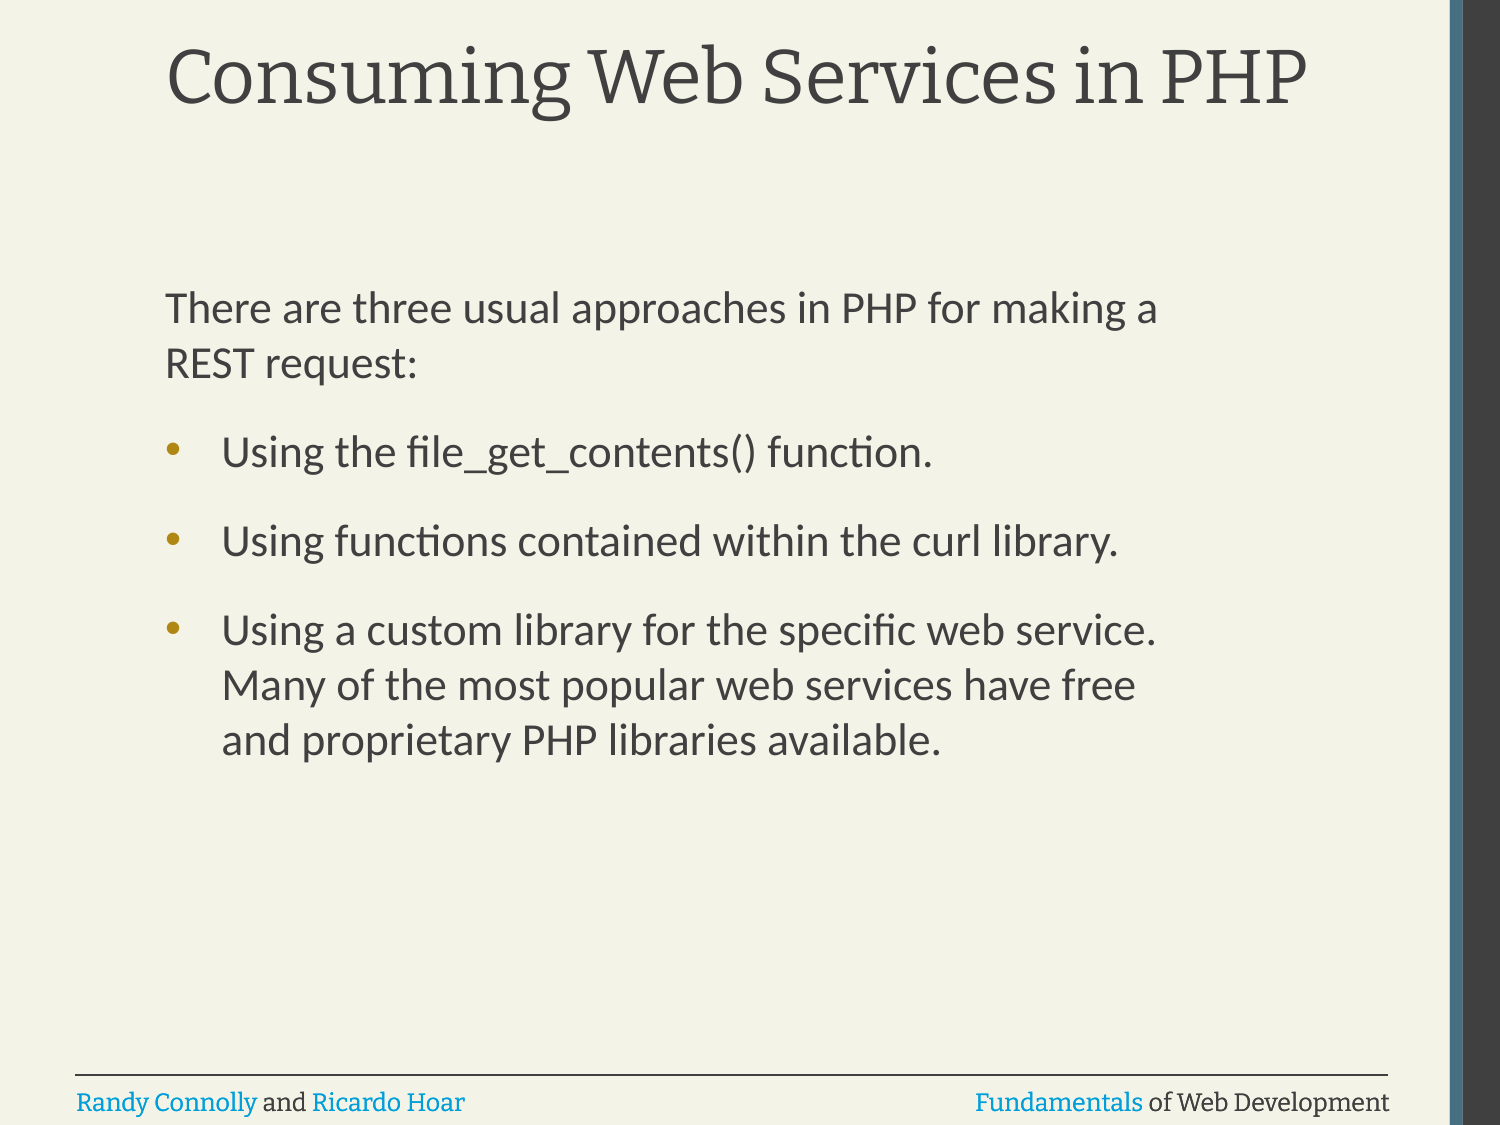

# Consuming Web Services in PHP

There are three usual approaches in PHP for making a REST request:
Using the file_get_contents() function.
Using functions contained within the curl library.
Using a custom library for the specific web service. Many of the most popular web services have free and proprietary PHP libraries available.